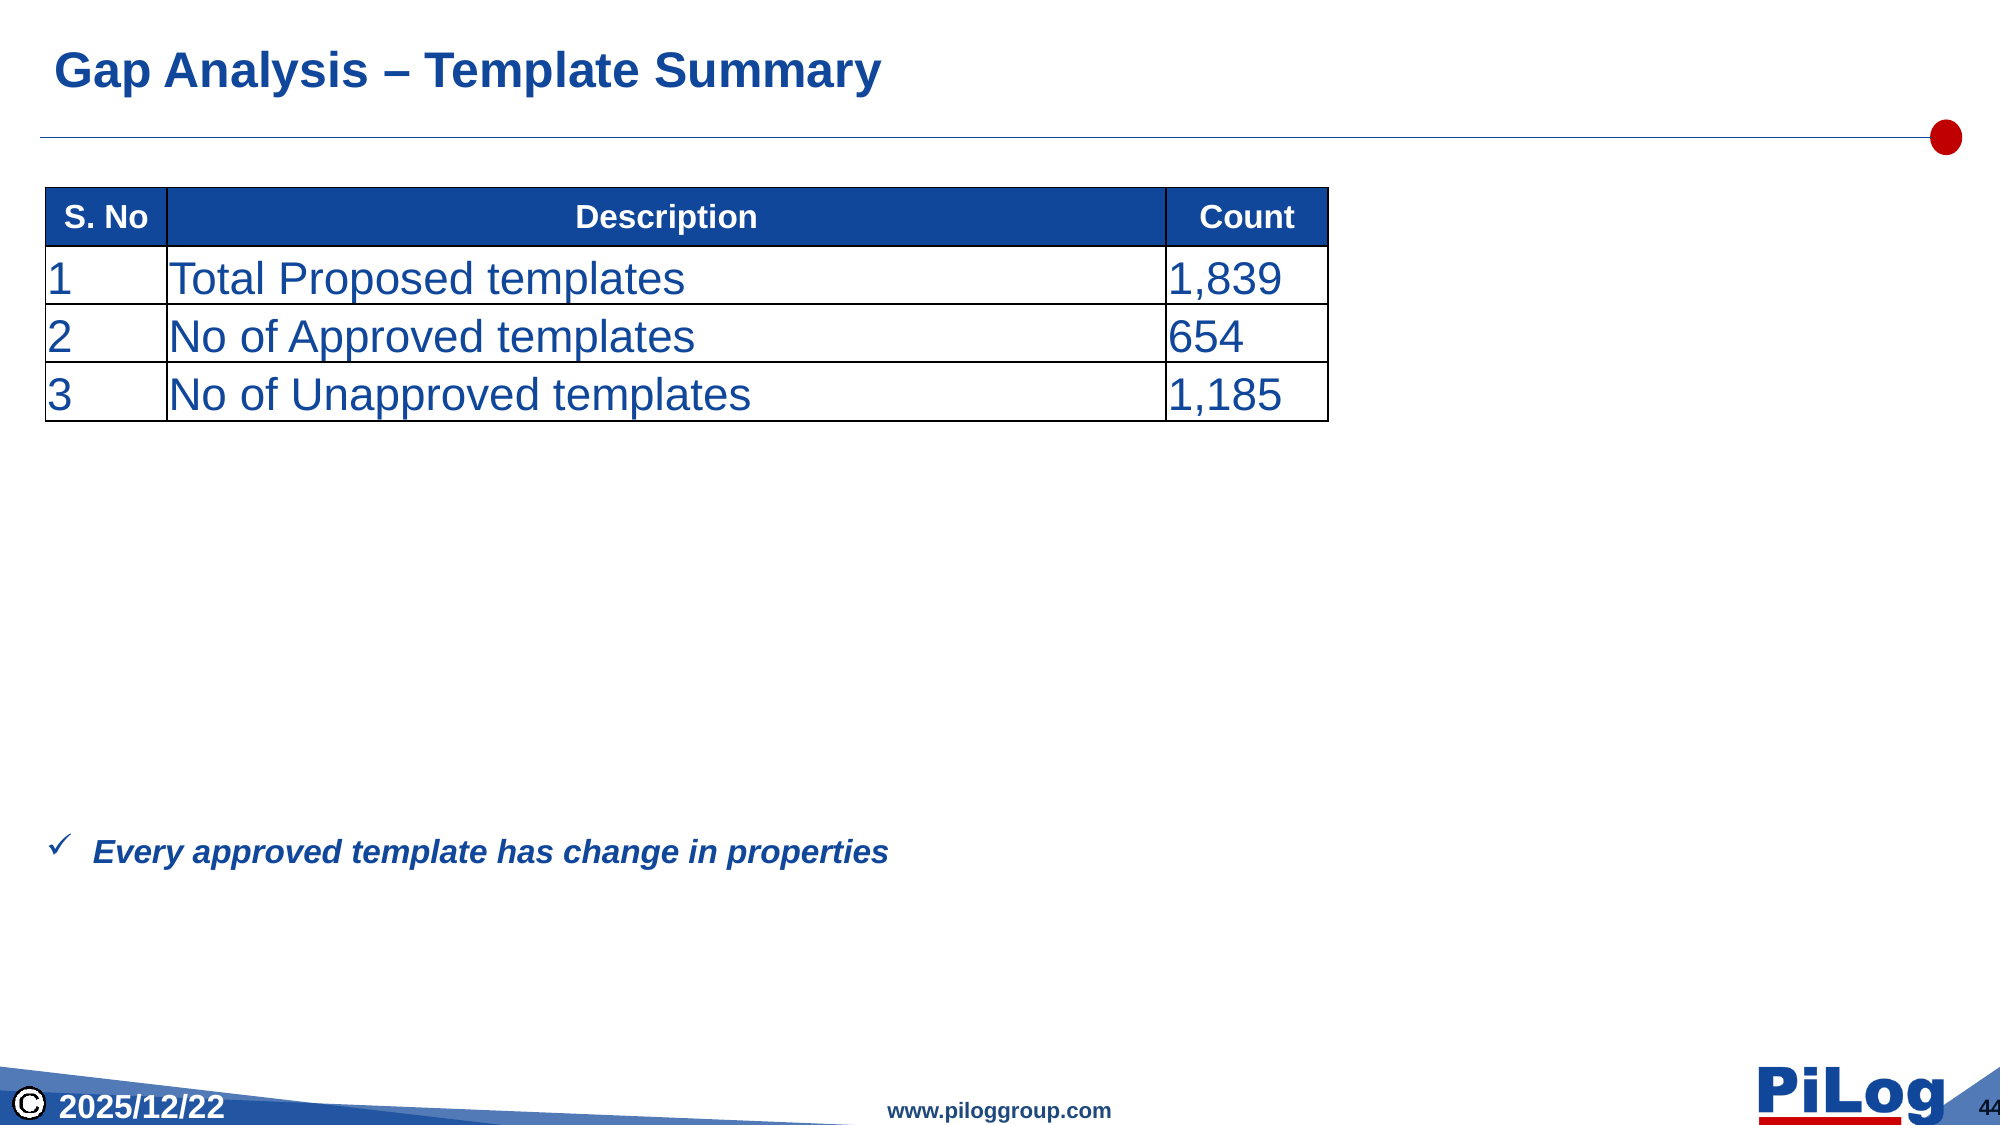

# Gap Analysis – Template Summary

| S. No | Description | Count |
| --- | --- | --- |
| 1 | Total Proposed templates | 1,839 |
| 2 | No of Approved templates | 654 |
| 3 | No of Unapproved templates | 1,185 |
| Every approved template has change in properties |
| --- |
2025/12/22
44
www.piloggroup.com